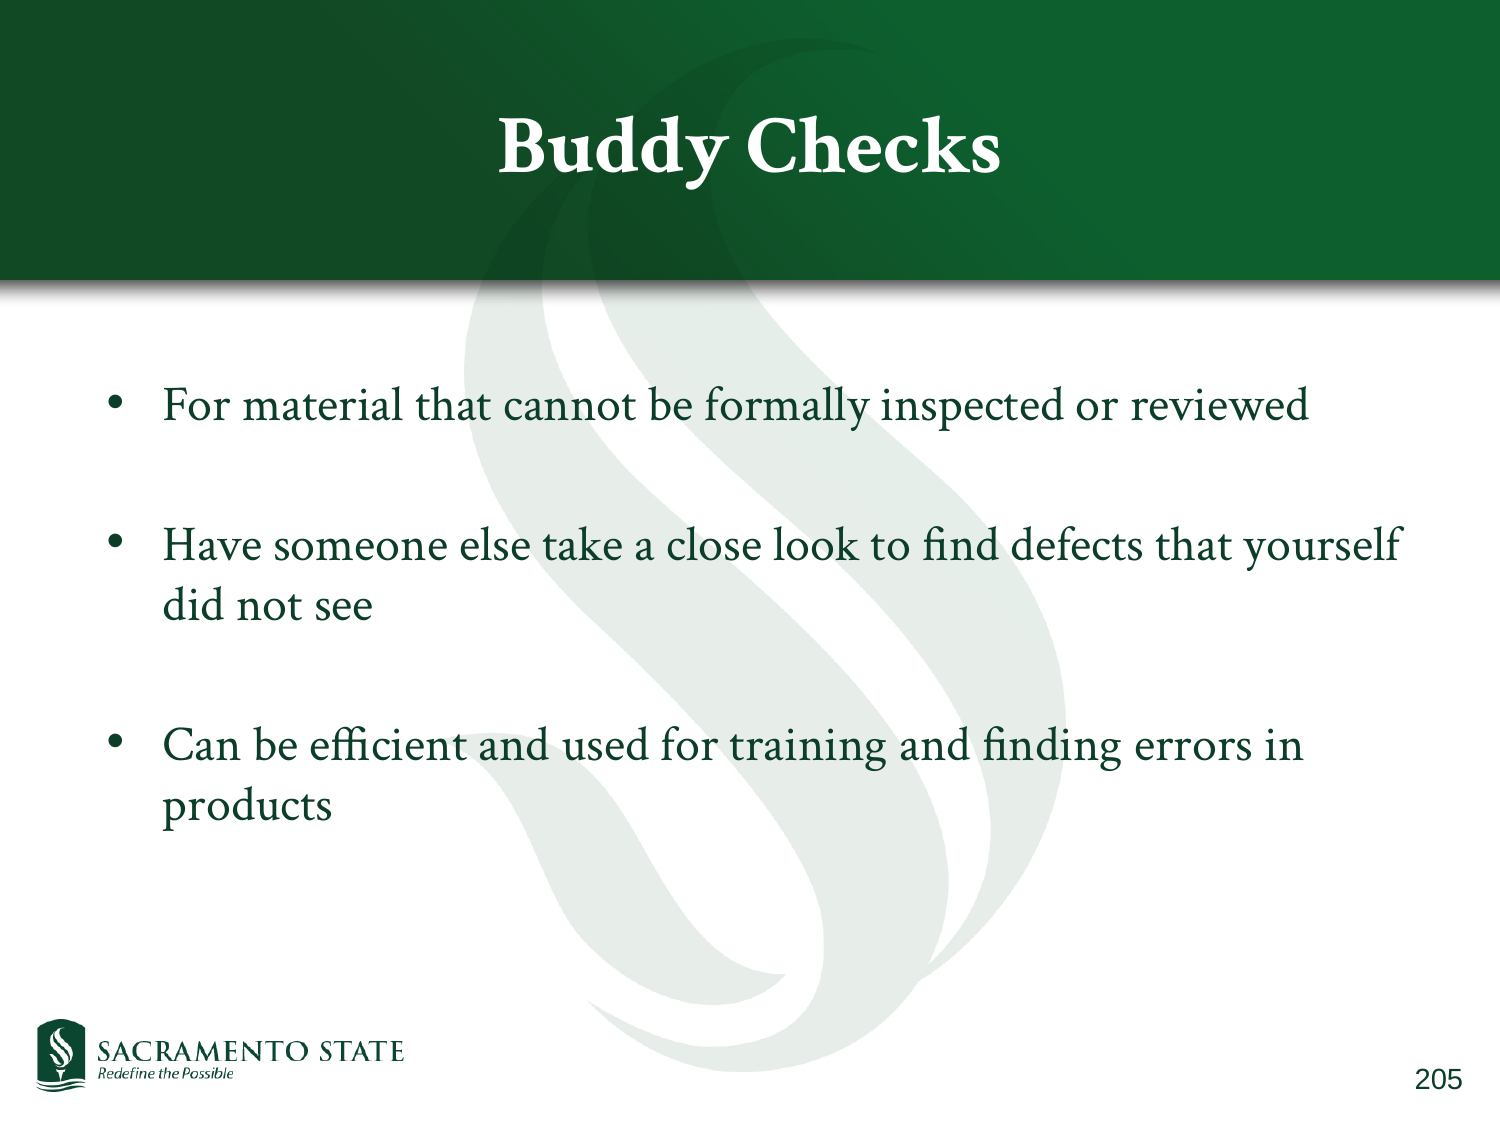

# Buddy Checks
For material that cannot be formally inspected or reviewed

Have someone else take a close look to find defects that yourself did not see

Can be efficient and used for training and finding errors in products
205